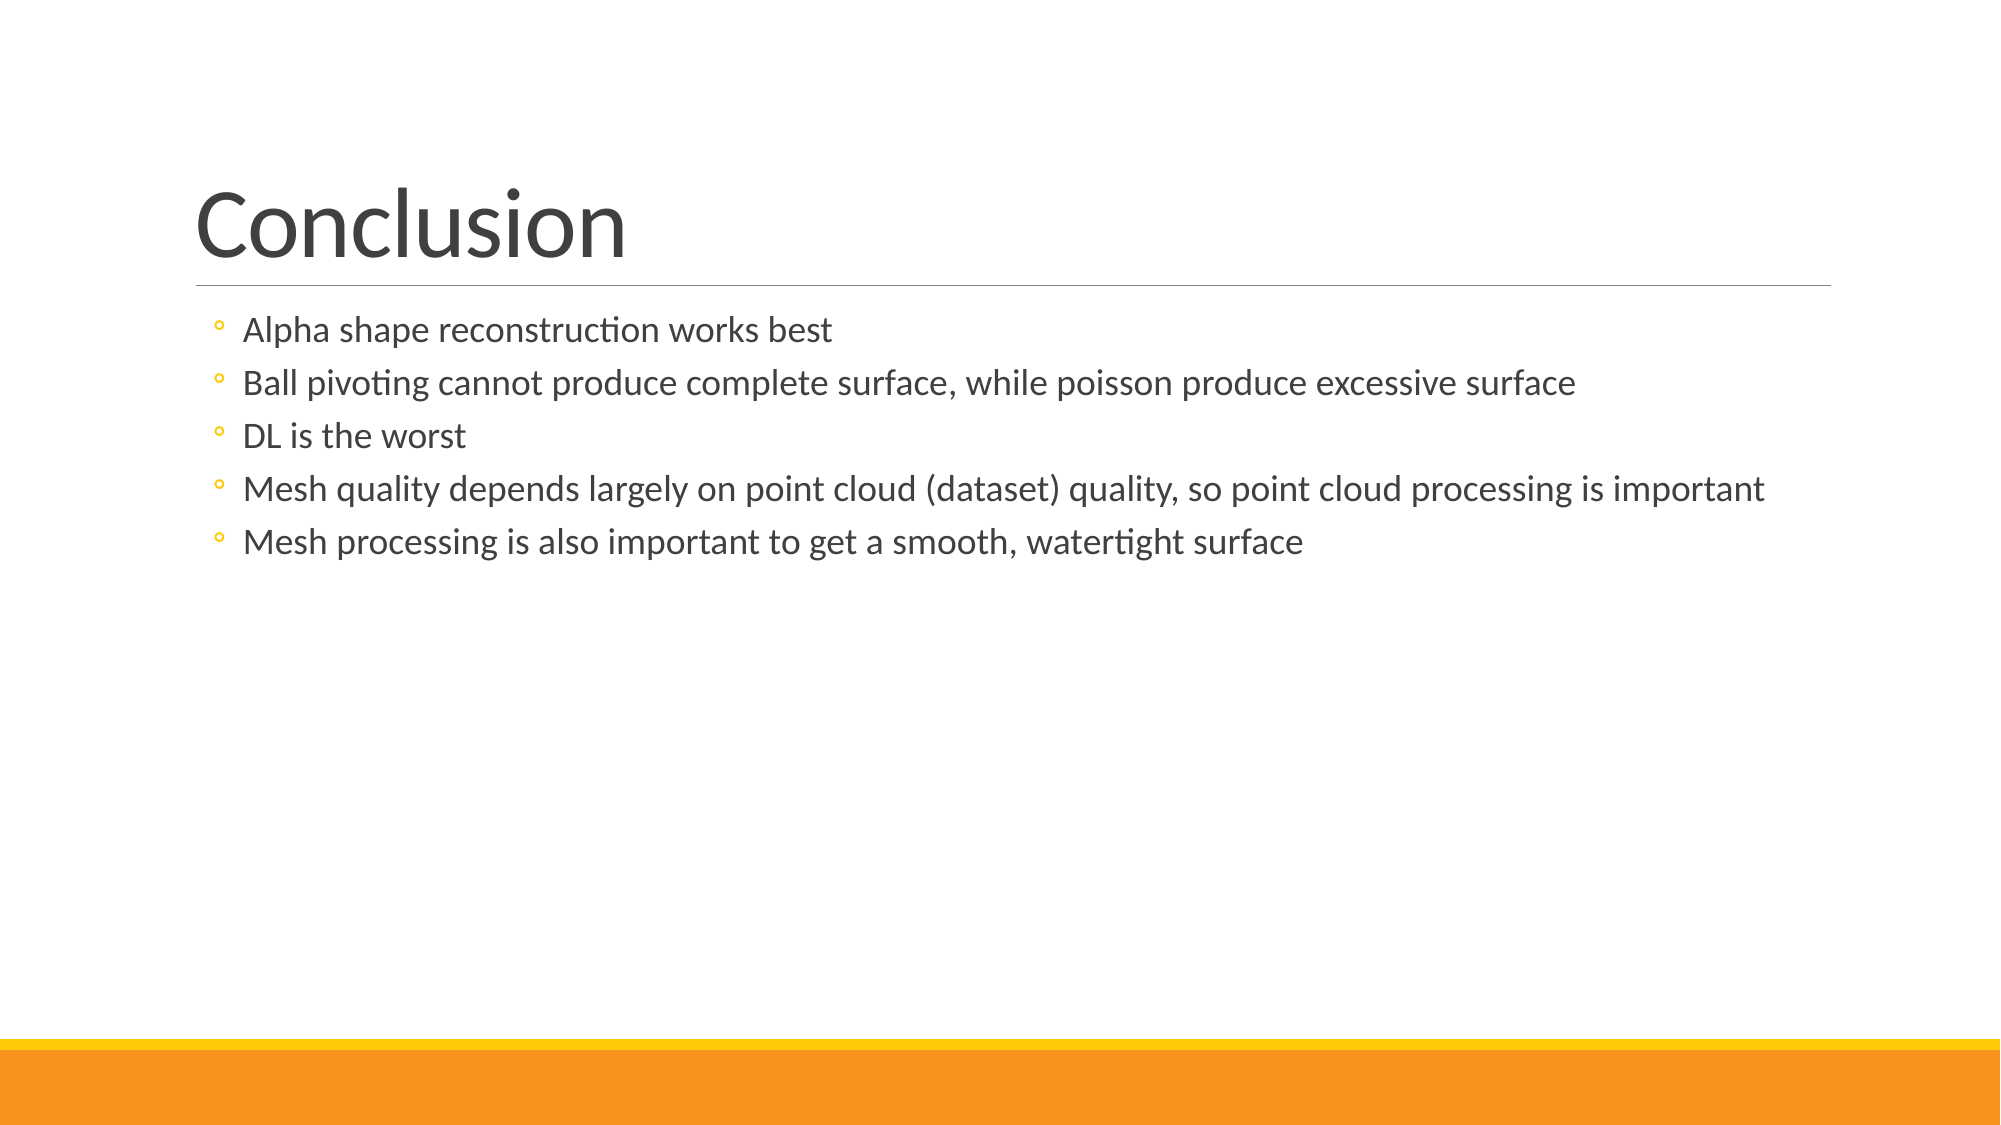

# Conclusion
Alpha shape reconstruction works best
Ball pivoting cannot produce complete surface, while poisson produce excessive surface
DL is the worst
Mesh quality depends largely on point cloud (dataset) quality, so point cloud processing is important
Mesh processing is also important to get a smooth, watertight surface